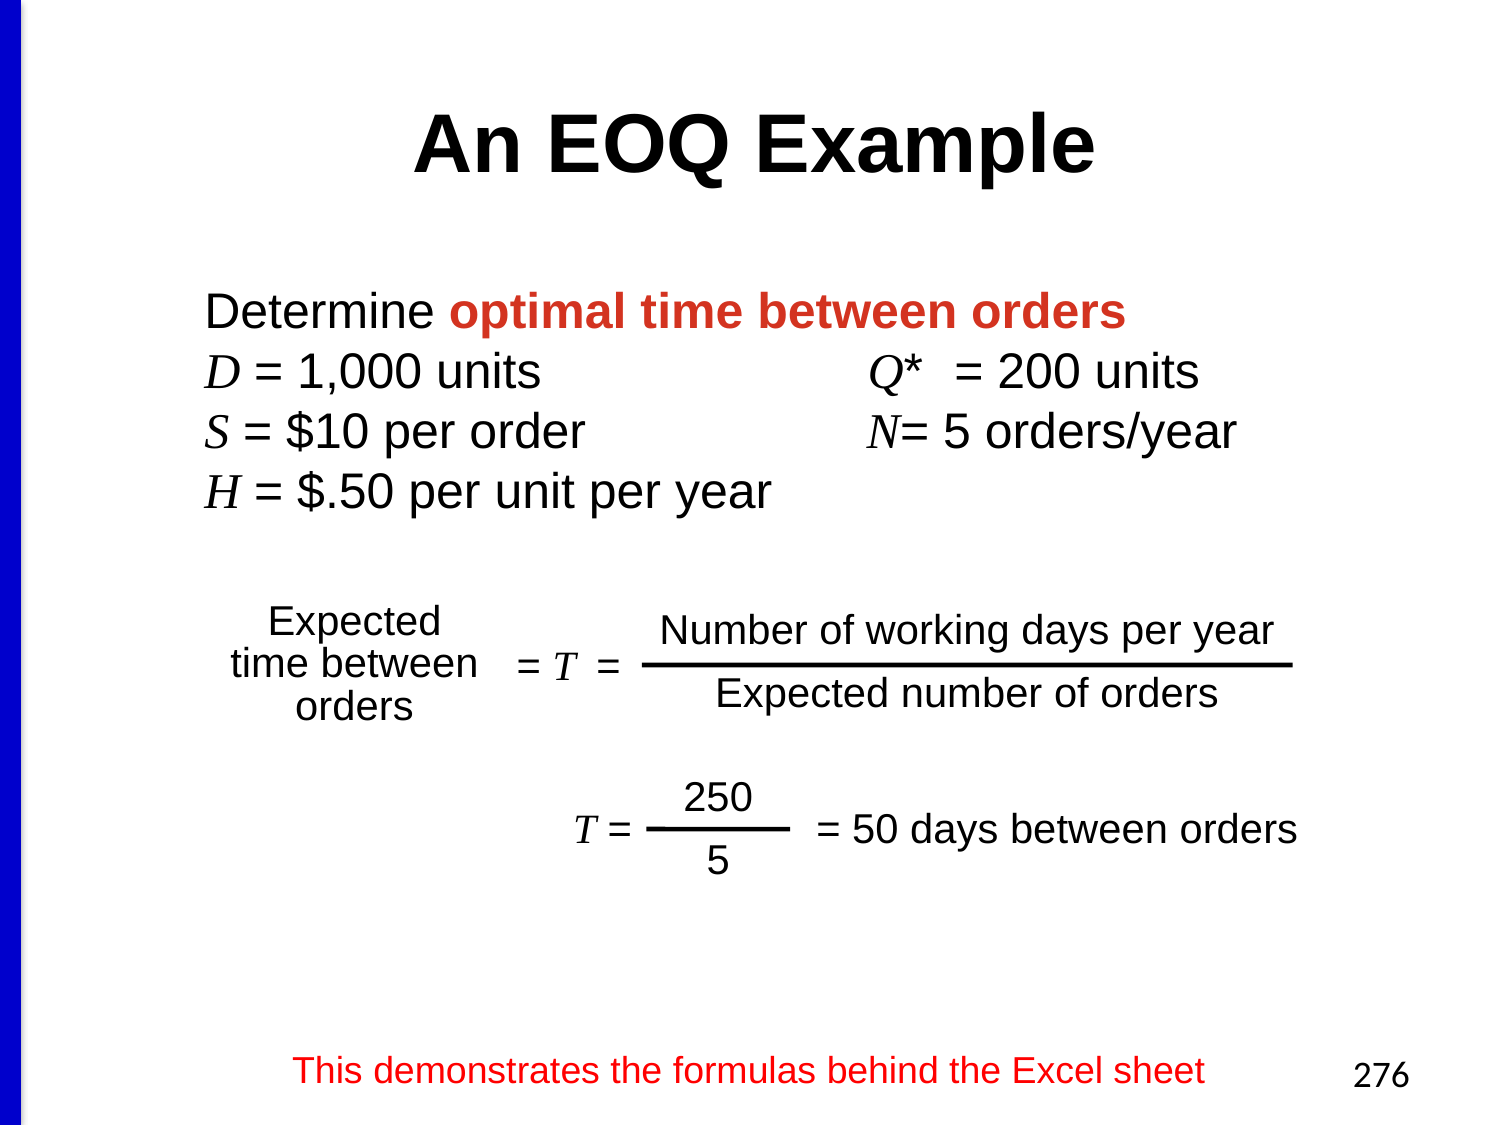

# An EOQ Example
Determine optimal time between orders
D = 1,000 units	 Q*	= 200 units
S = $10 per order                    N	= 5 orders/year
H = $.50 per unit per year
Expected time between orders
Number of working days per year
Expected number of orders

= T  =
250
5

T =                = 50 days between orders
This demonstrates the formulas behind the Excel sheet
276